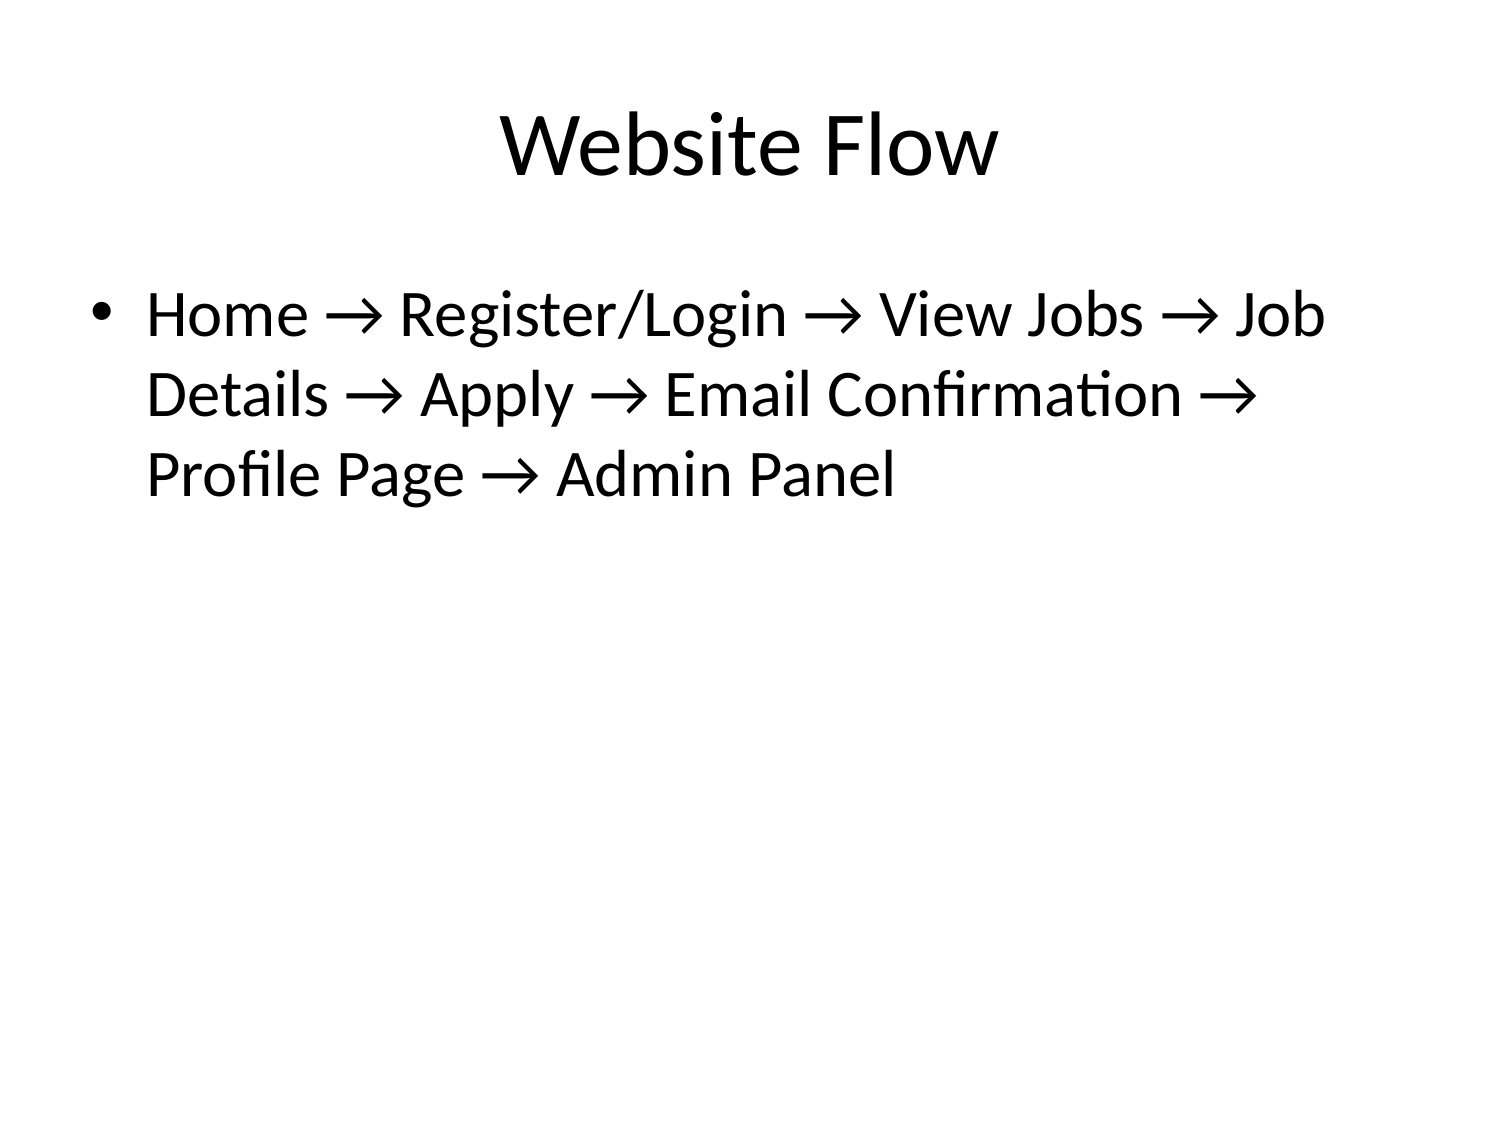

# Website Flow
Home → Register/Login → View Jobs → Job Details → Apply → Email Confirmation → Profile Page → Admin Panel